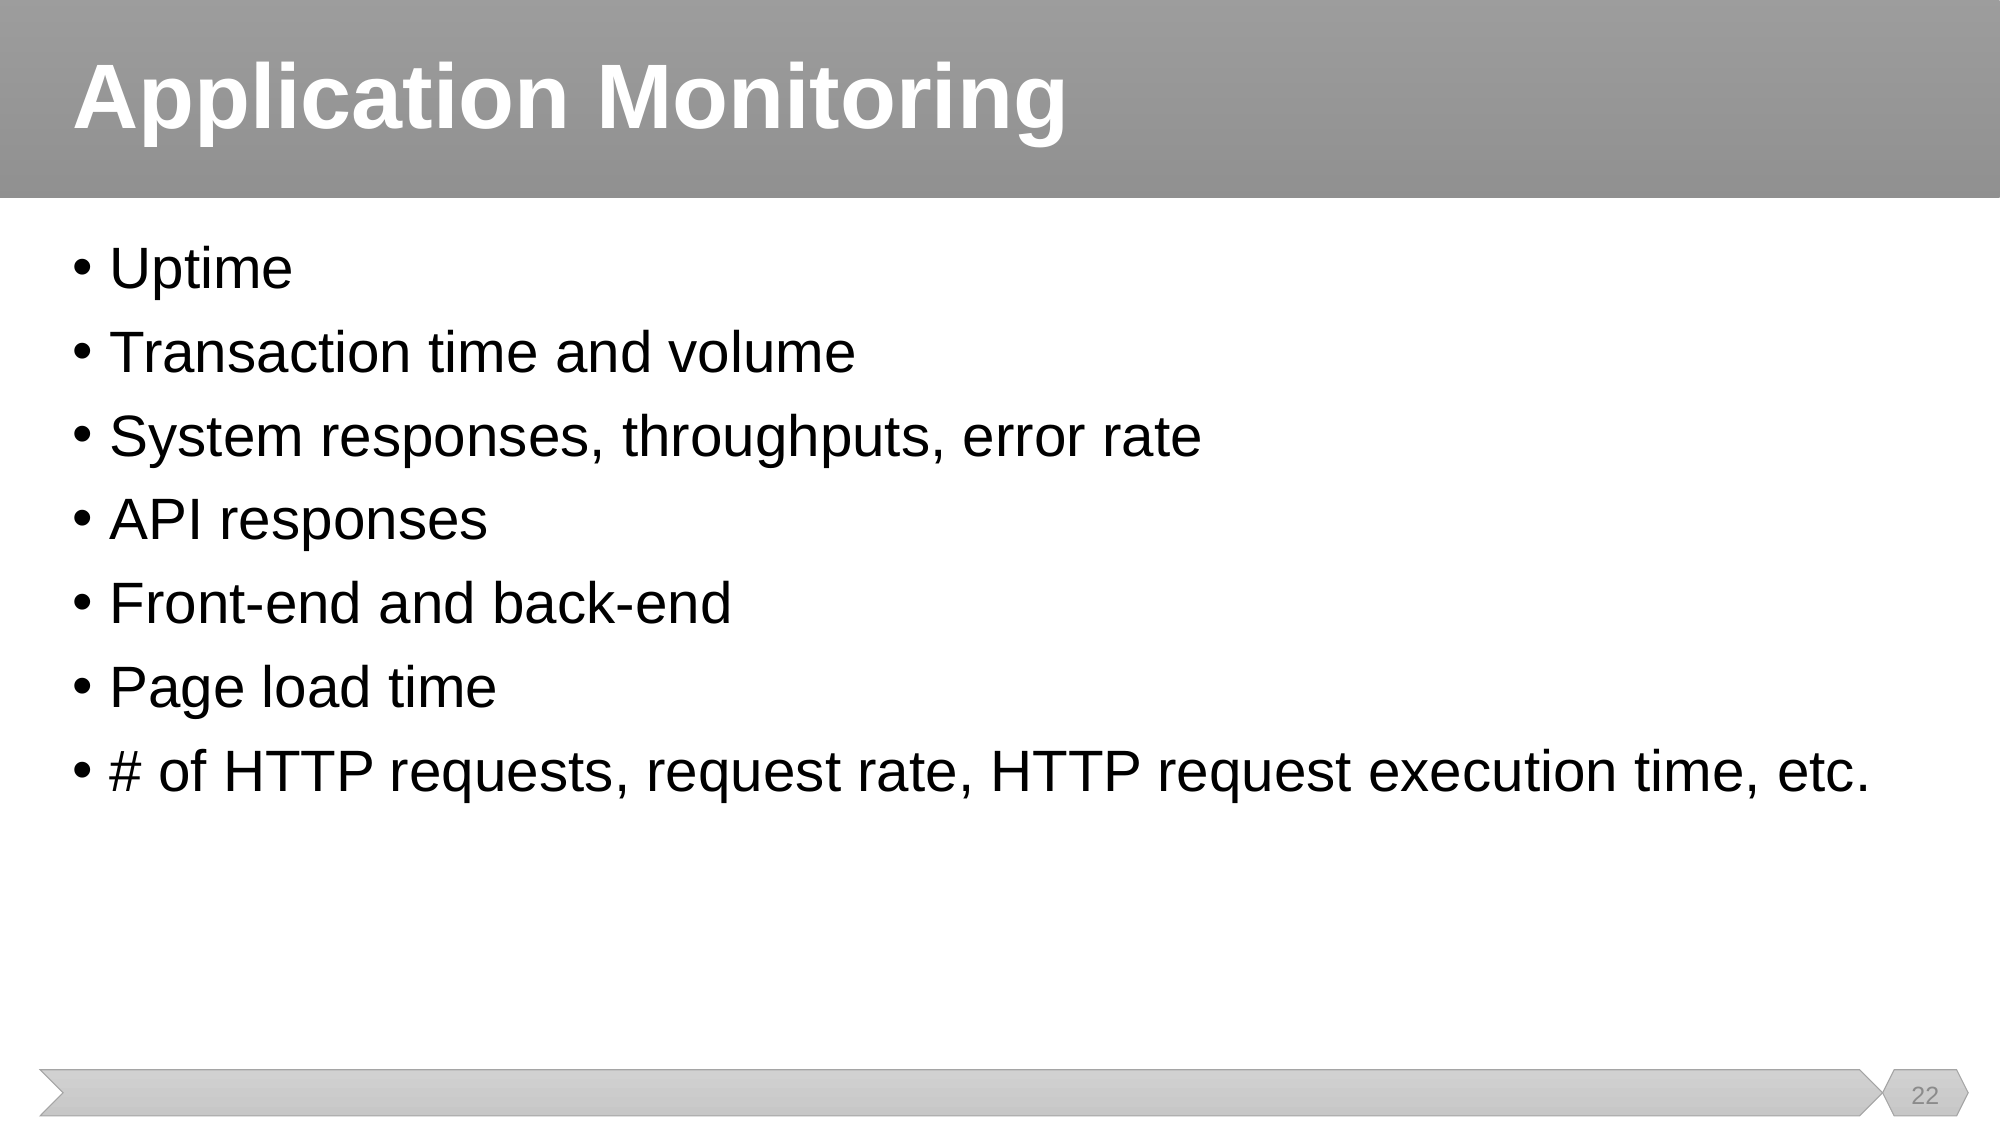

# Application Monitoring
Uptime
Transaction time and volume
System responses, throughputs, error rate
API responses
Front-end and back-end
Page load time
# of HTTP requests, request rate, HTTP request execution time, etc.
22